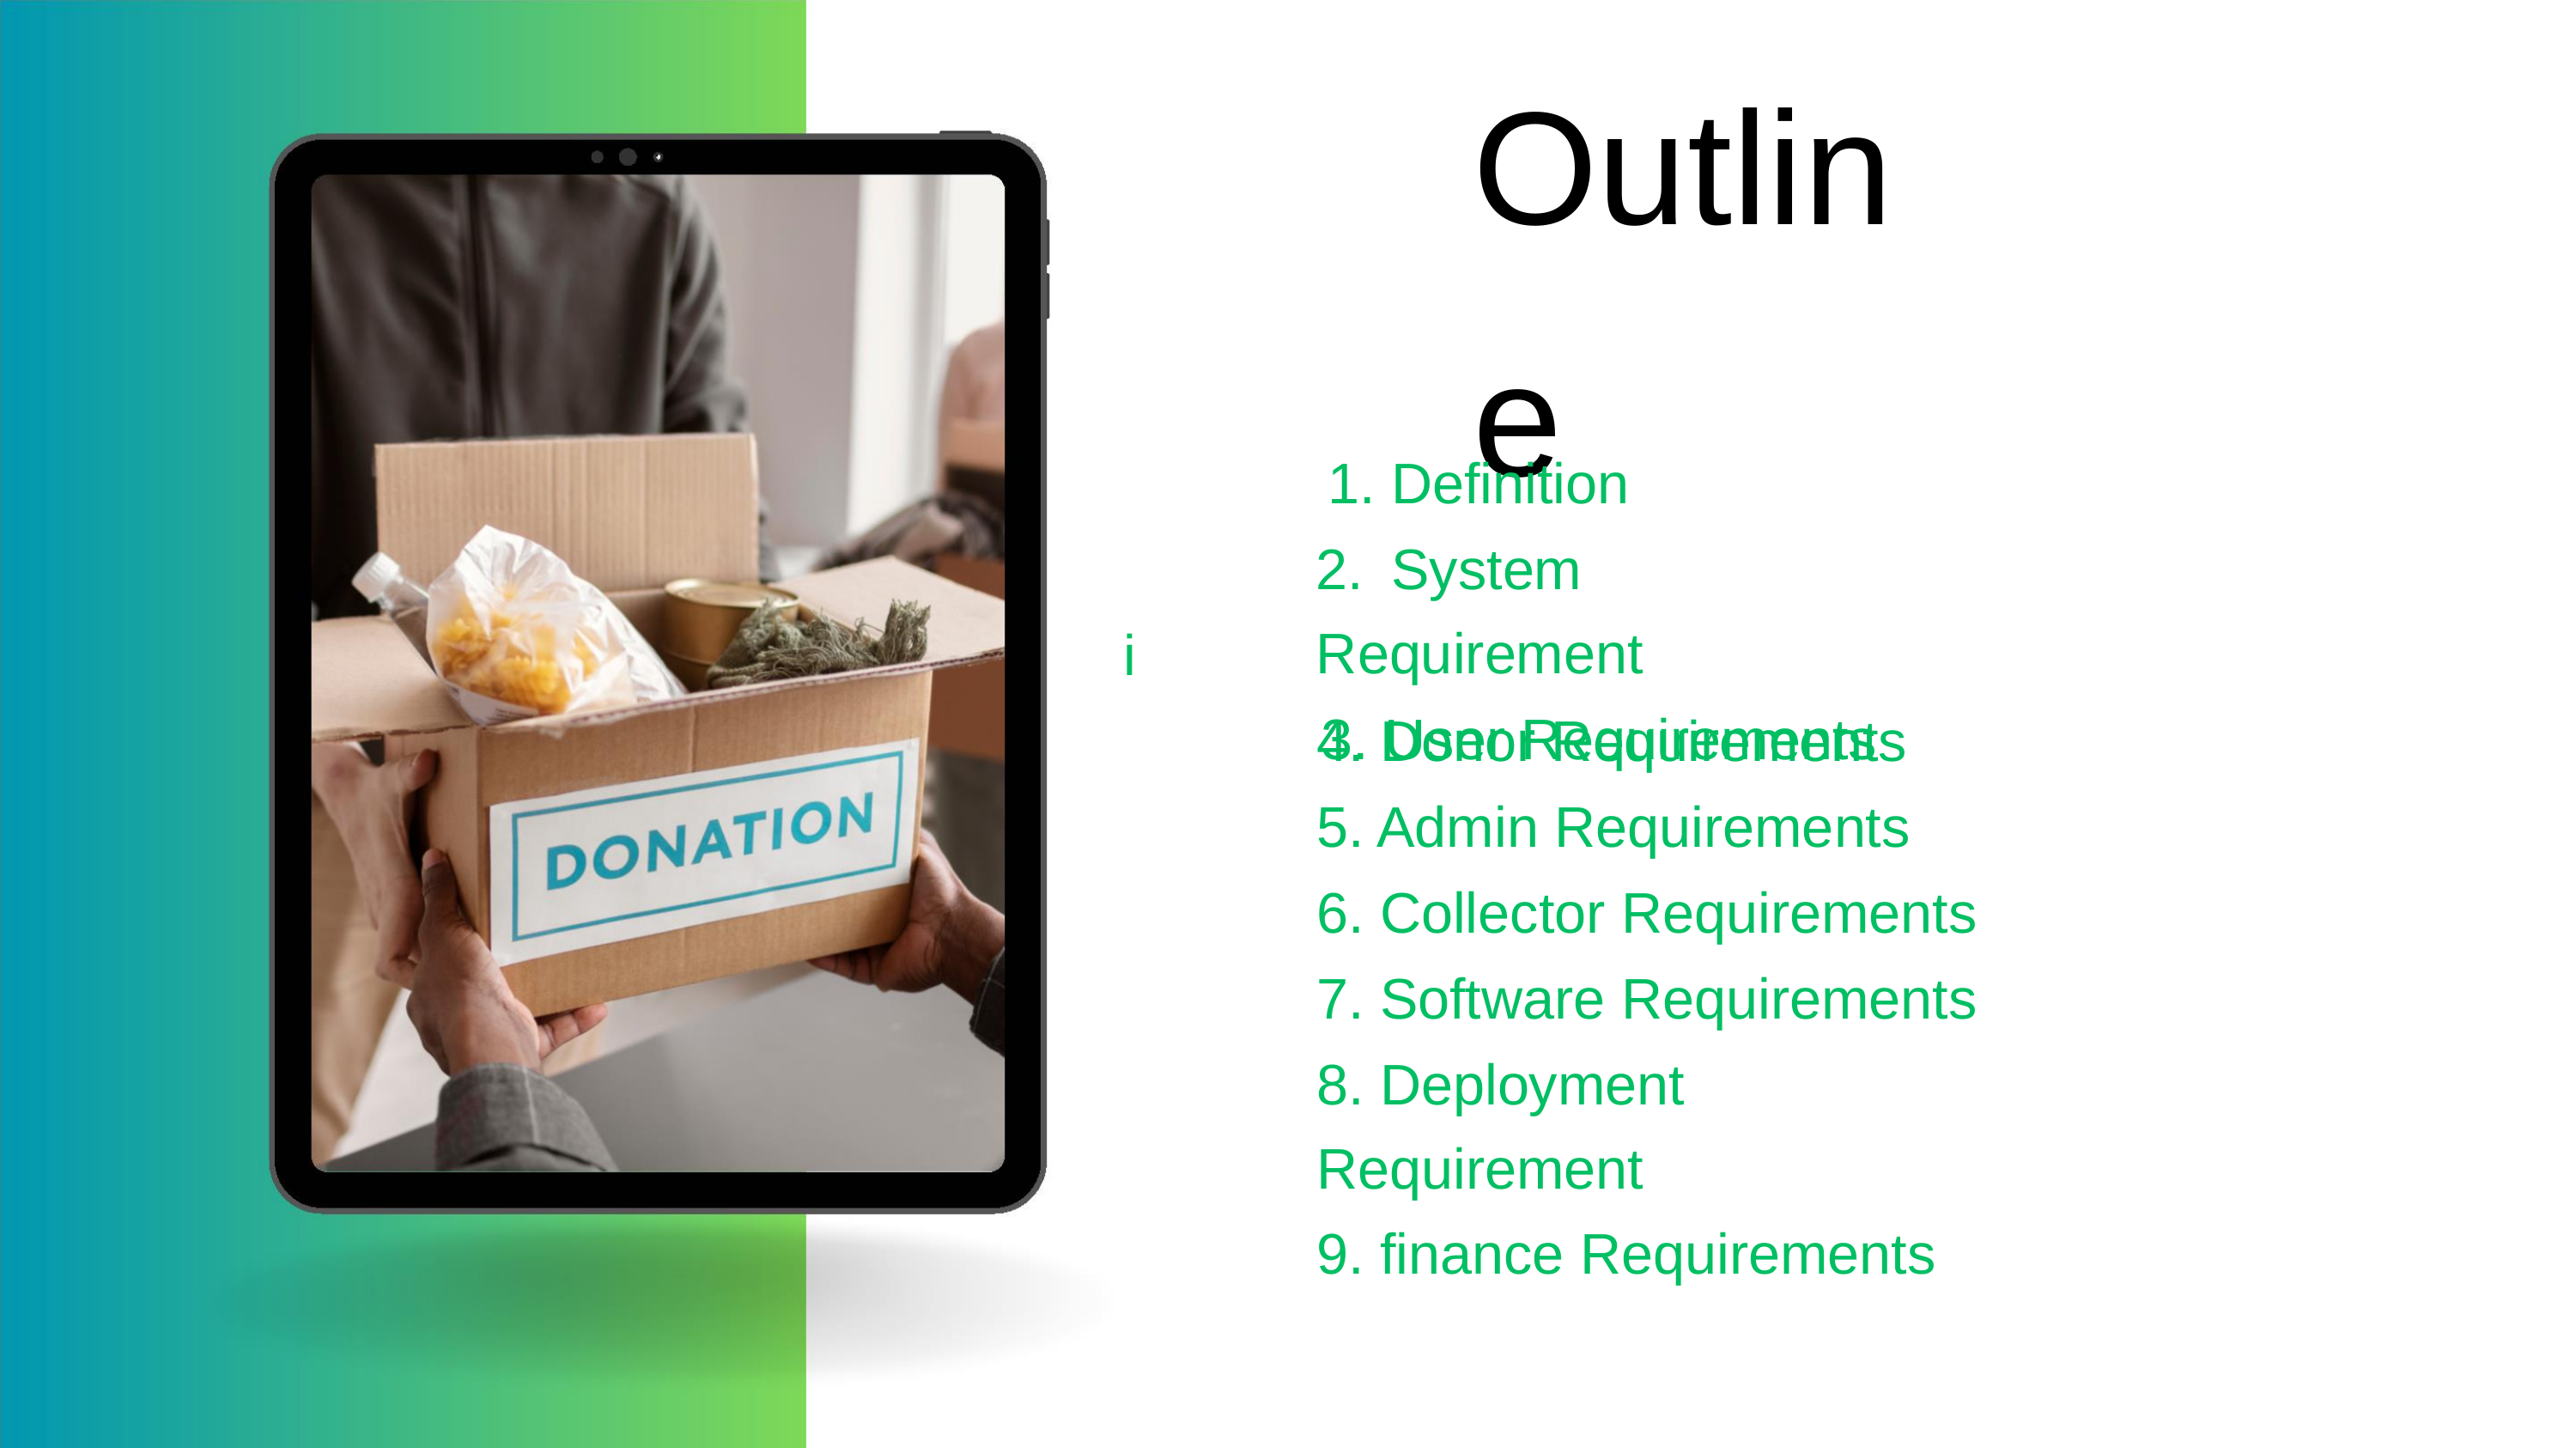

Outline
1. Definition
2. System Requirement
3. User Requirements
i
4. Donor Requirements
5. Admin Requirements
6. Collector Requirements
7. Software Requirements
8. Deployment Requirement
9. finance Requirements